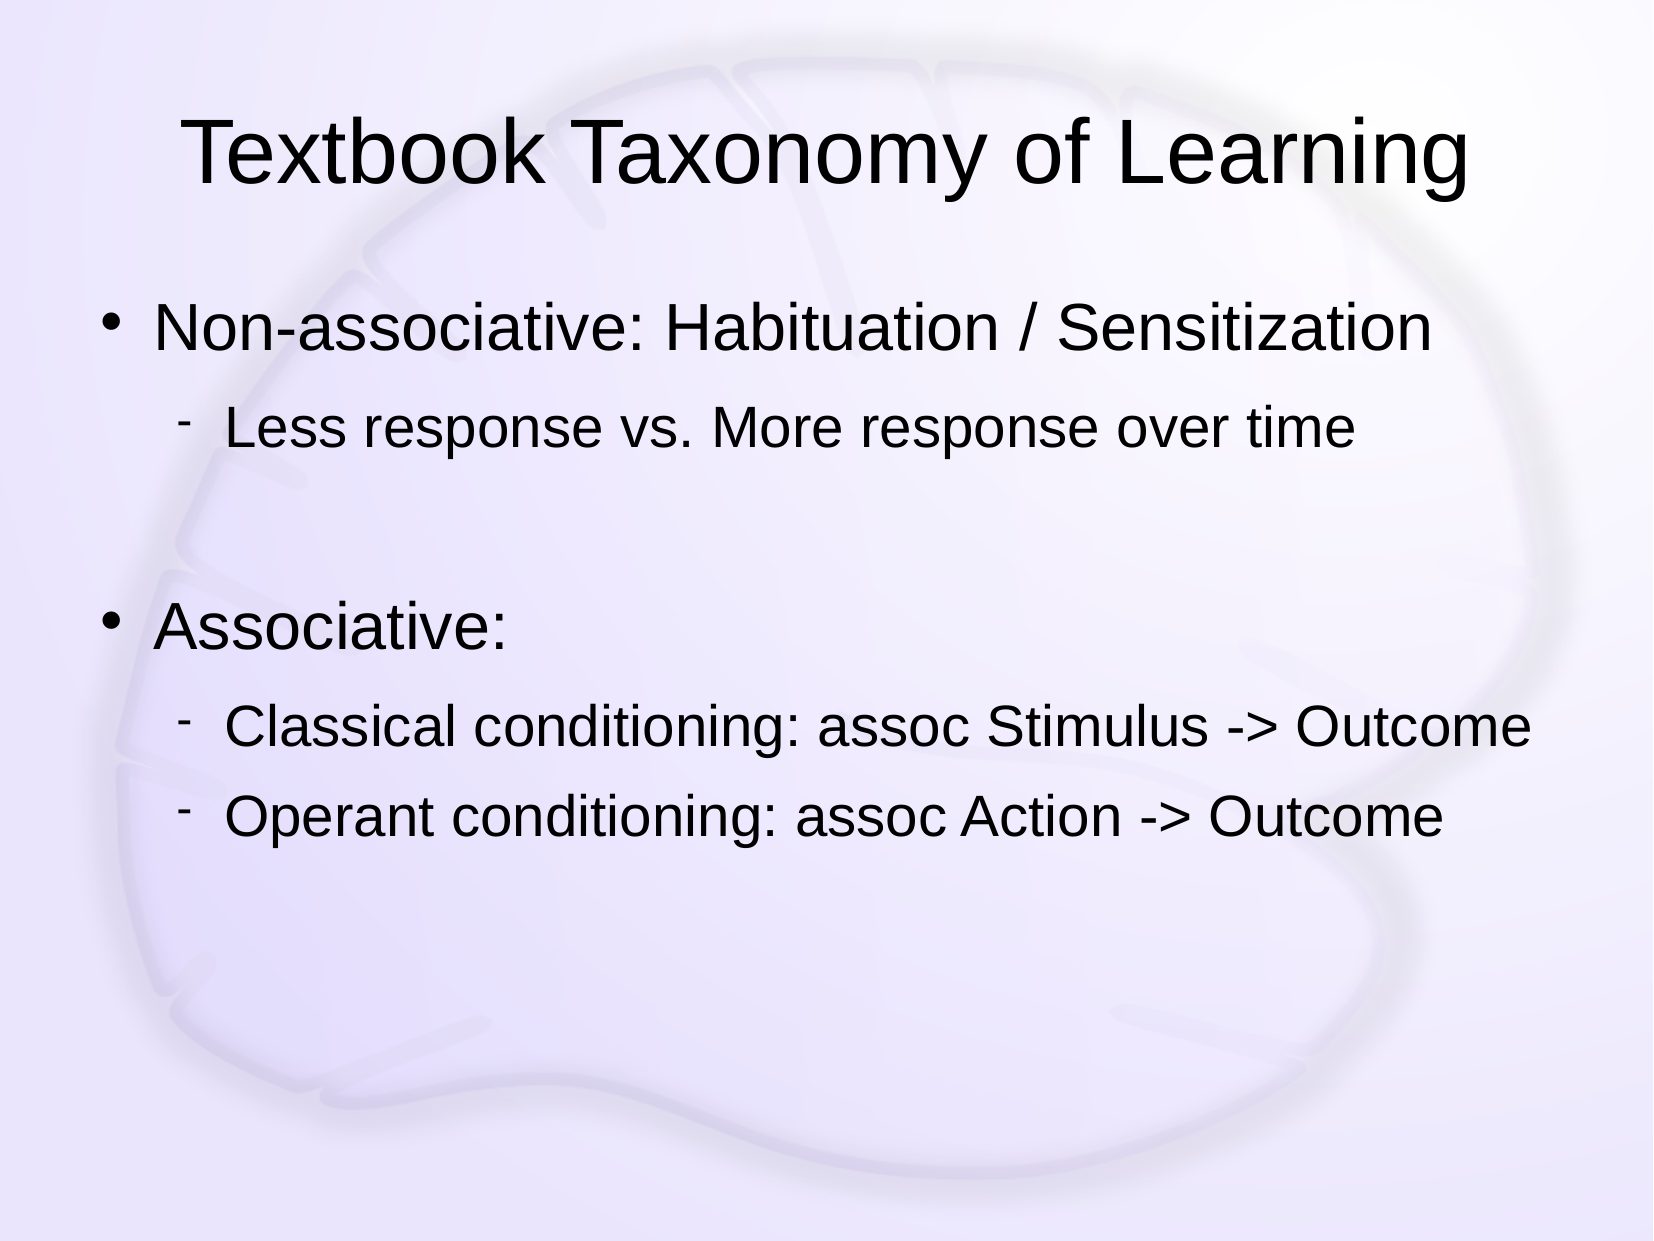

# Textbook Taxonomy of Learning
Non-associative: Habituation / Sensitization
Less response vs. More response over time

Associative:
Classical conditioning: assoc Stimulus -> Outcome
Operant conditioning: assoc Action -> Outcome